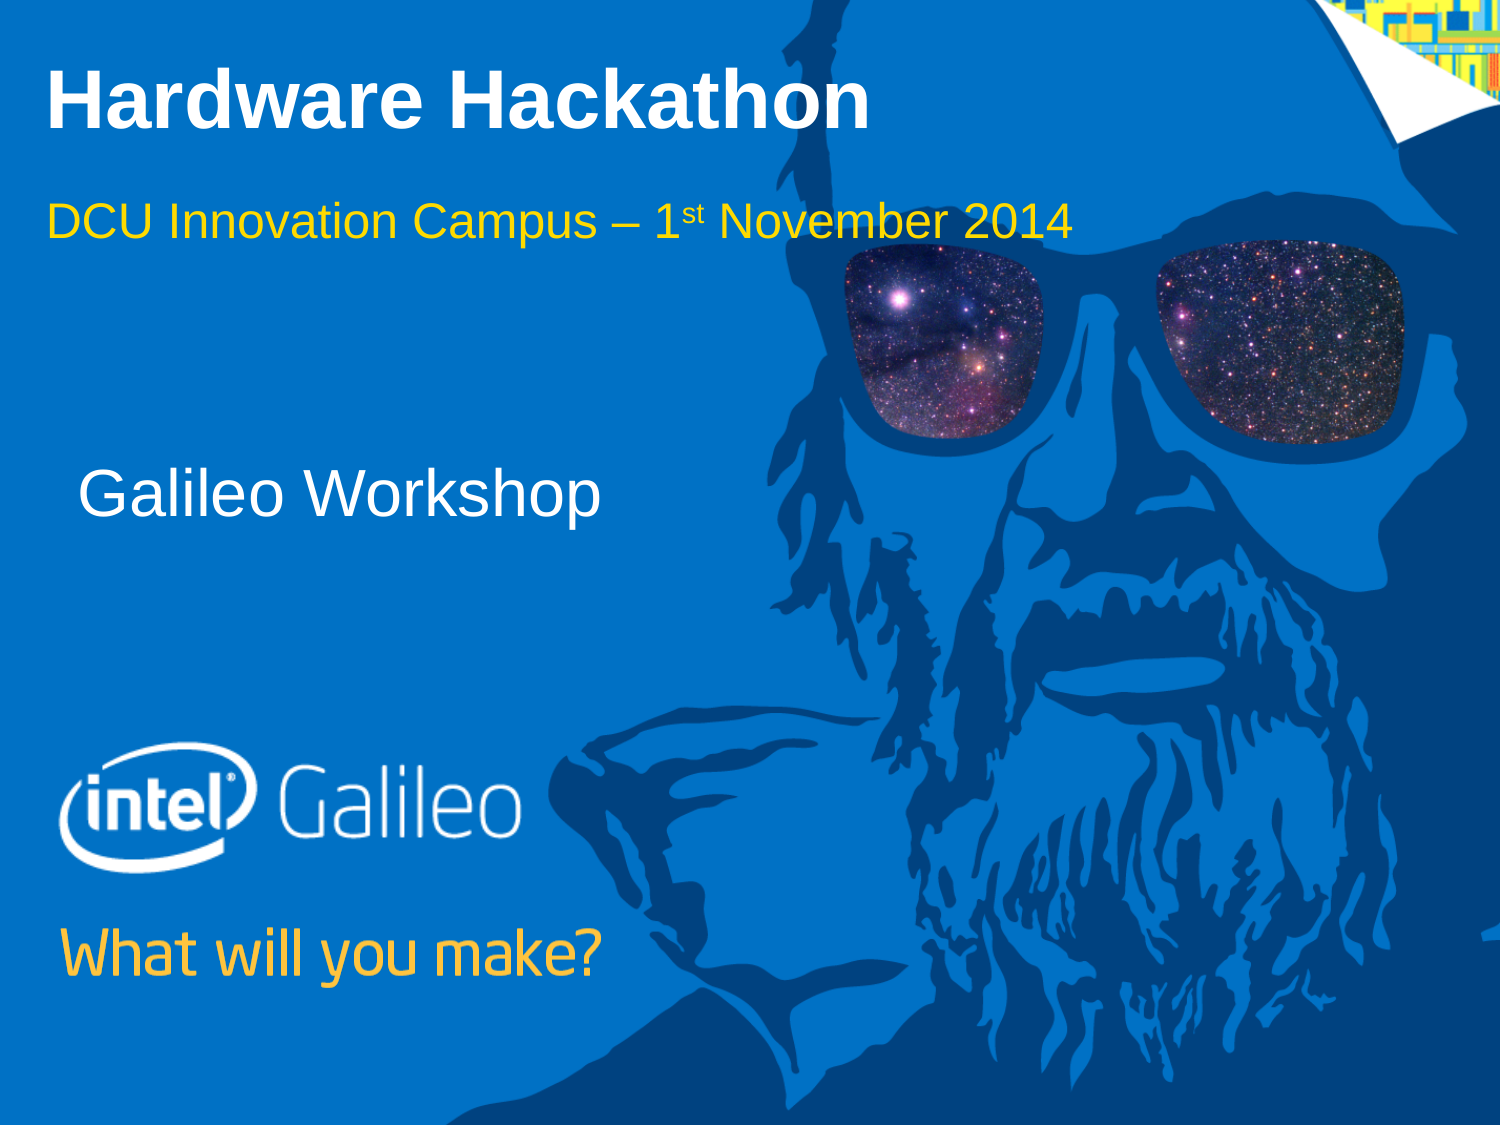

# Hardware Hackathon
DCU Innovation Campus – 1st November 2014
Galileo Workshop